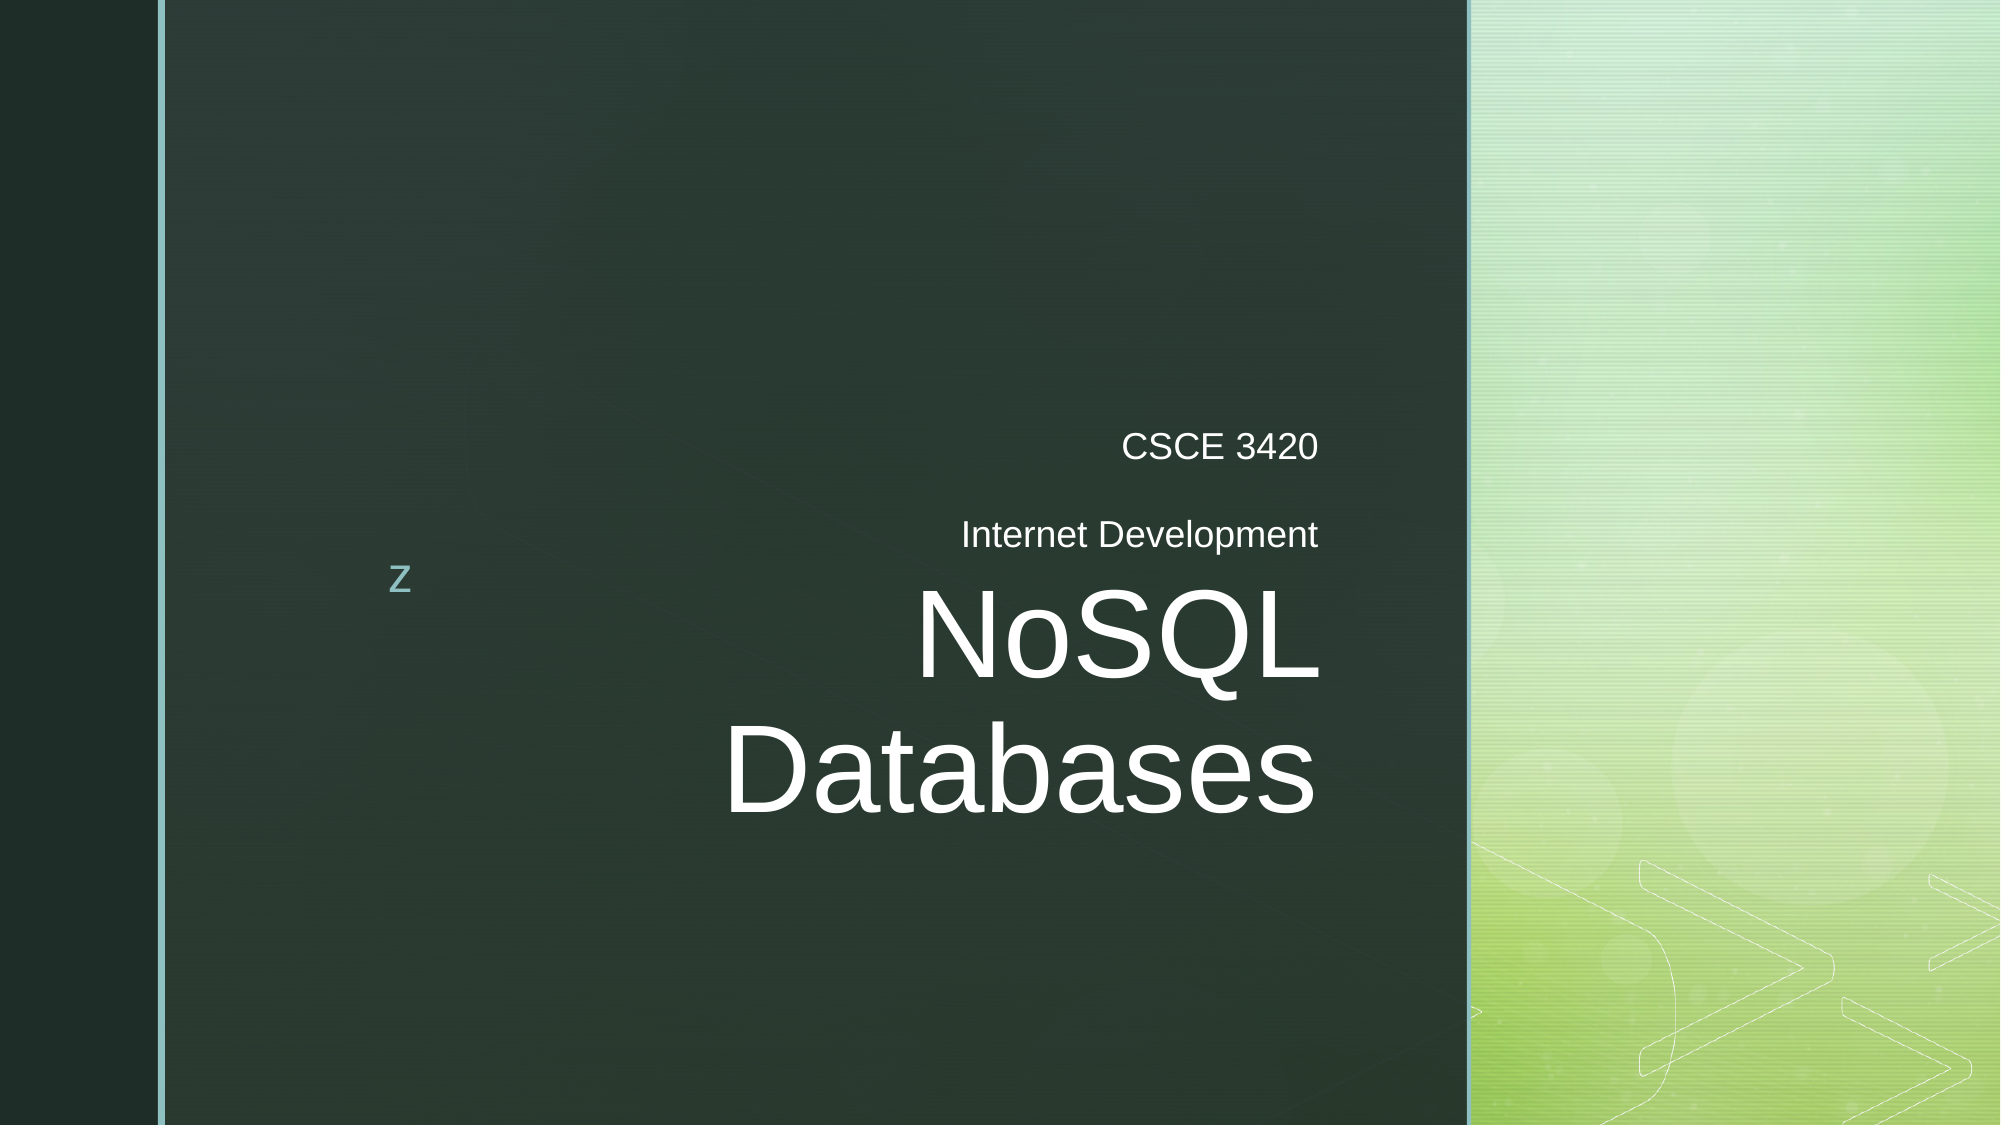

CSCE 3420
Internet Development
# NoSQL Databases